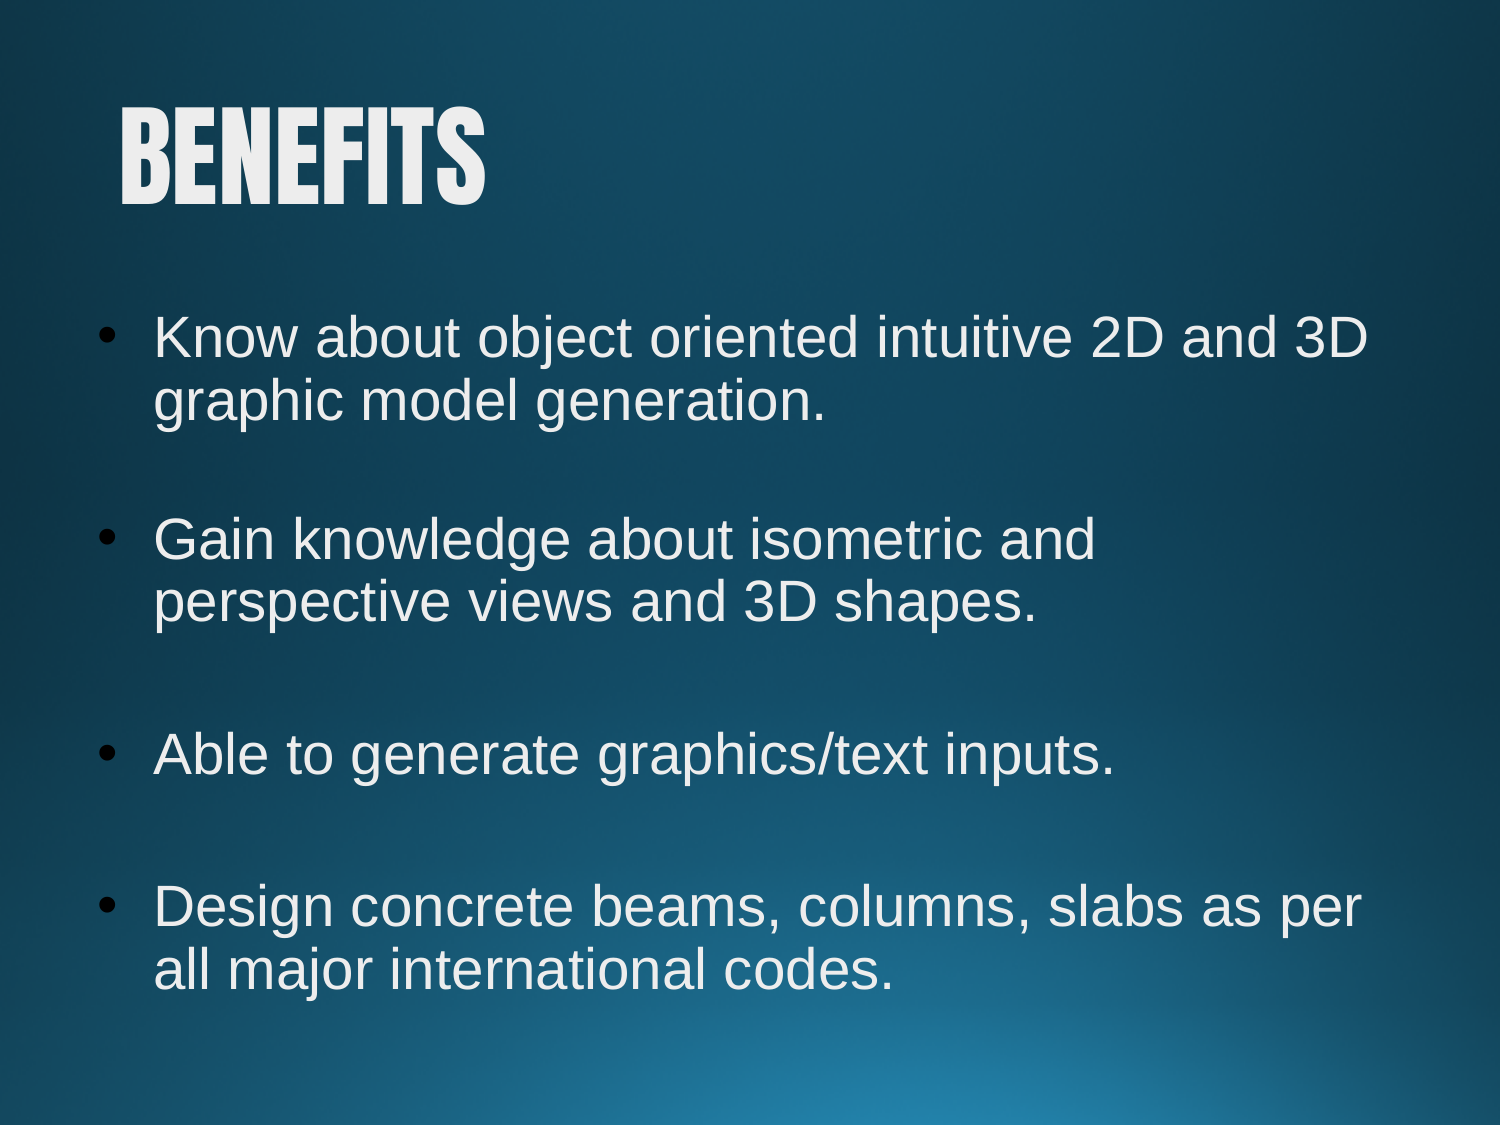

# BENEFITS
Know about object oriented intuitive 2D and 3D graphic model generation.

Gain knowledge about isometric and perspective views and 3D shapes.

Able to generate graphics/text inputs.

Design concrete beams, columns, slabs as per all major international codes.